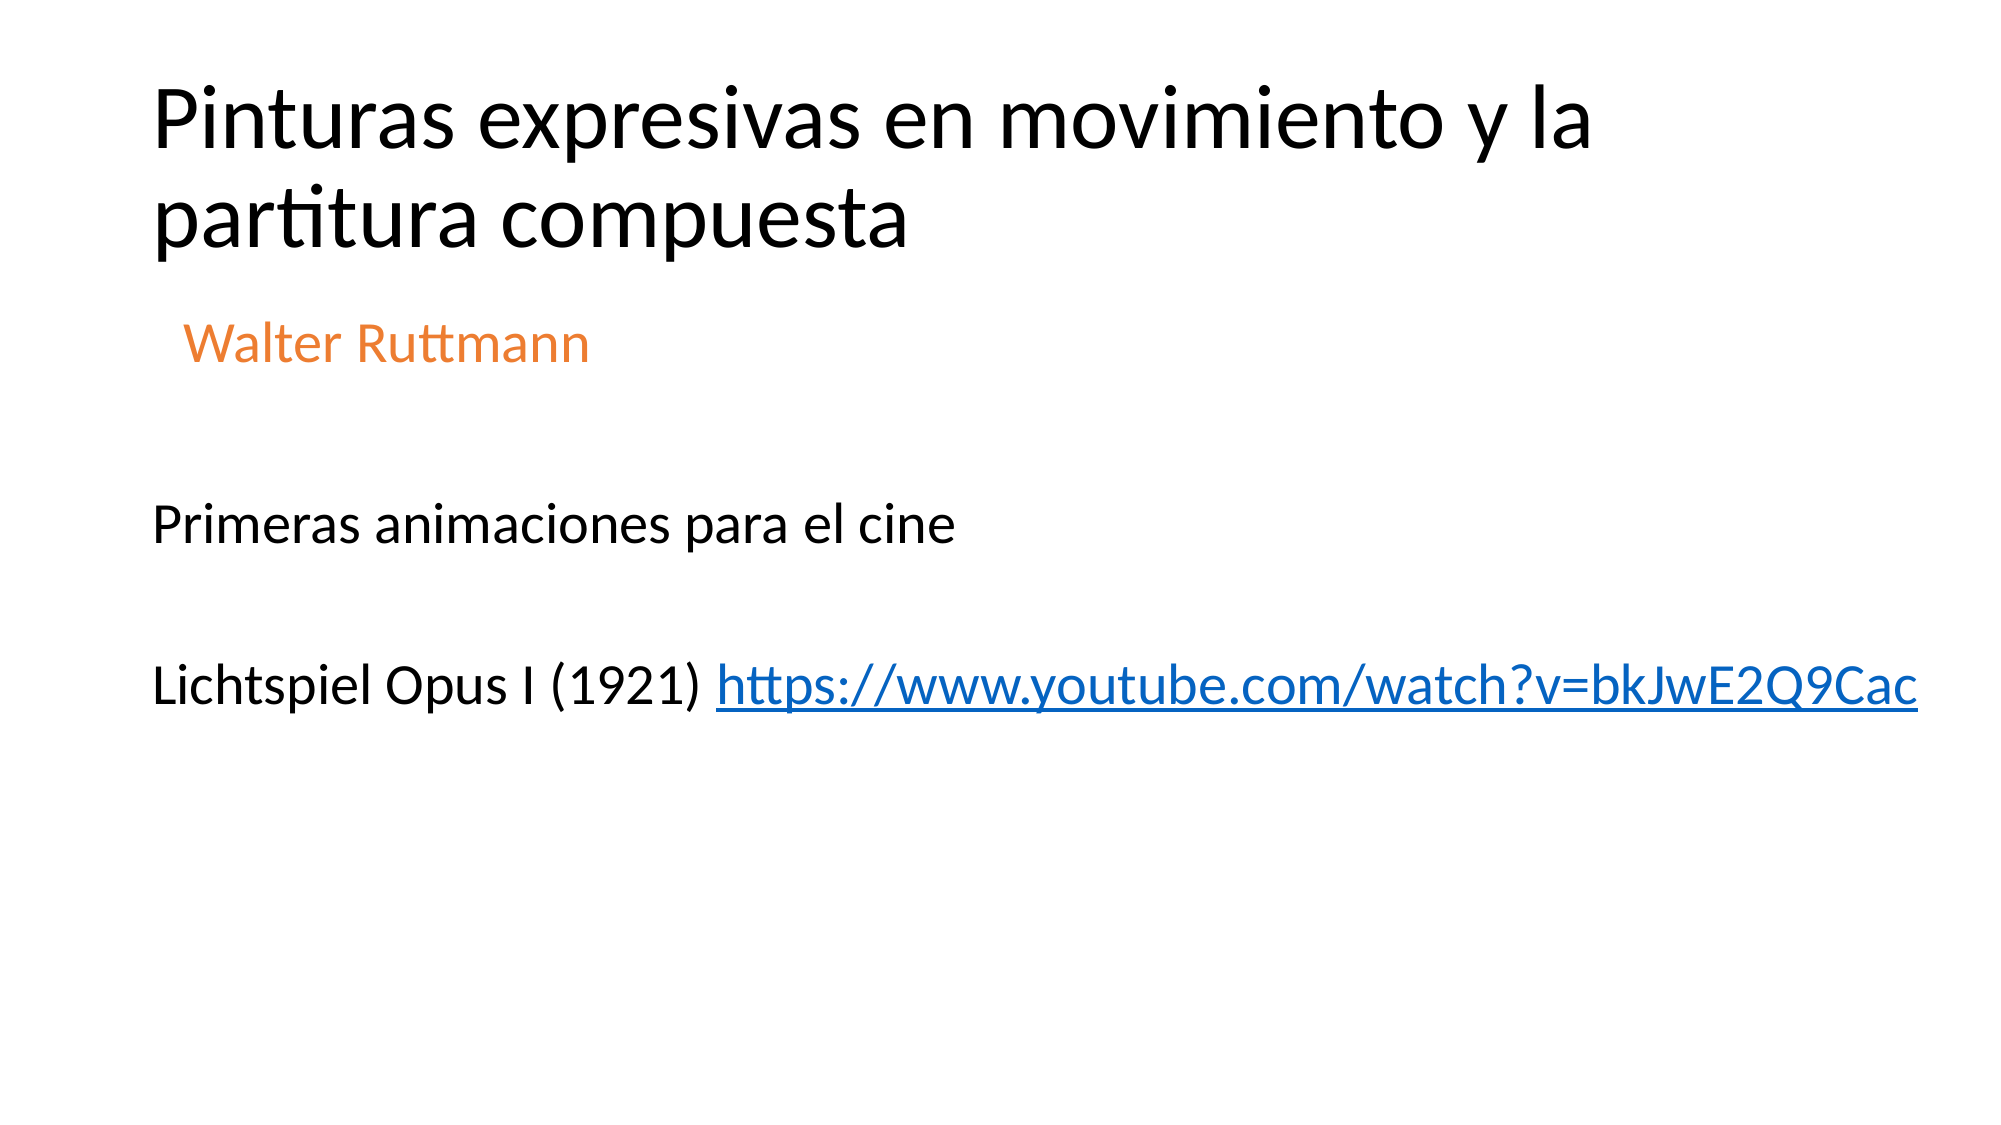

# Pinturas expresivas en movimiento y la partitura compuesta
Walter Ruttmann
Primeras animaciones para el cine
Lichtspiel Opus I (1921) https://www.youtube.com/watch?v=bkJwE2Q9Cac